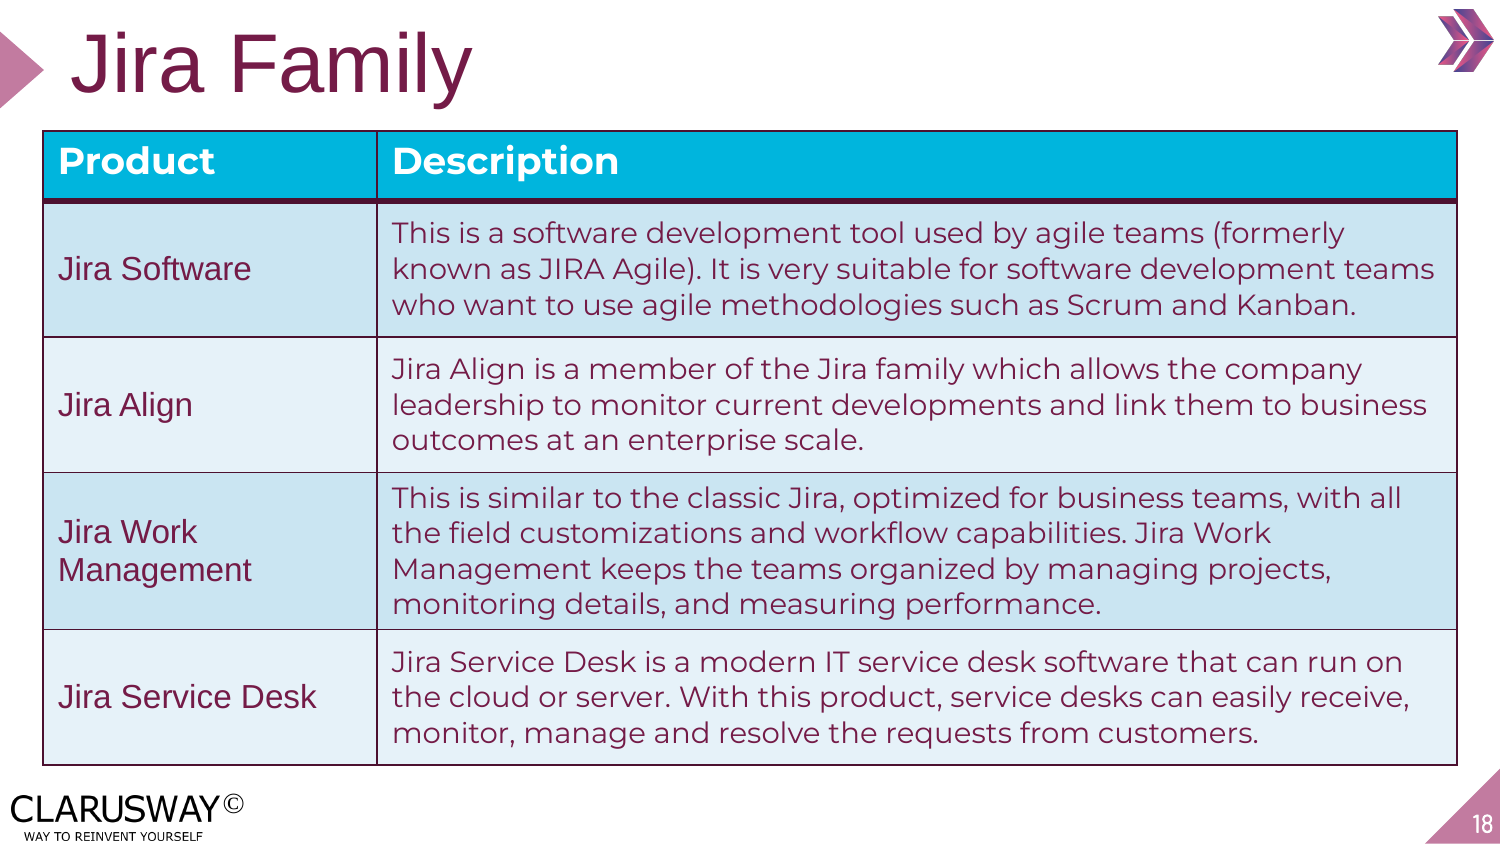

# Jira Family
| Product | Description |
| --- | --- |
| Jira Software | This is a software development tool used by agile teams (formerly known as JIRA Agile). It is very suitable for software development teams who want to use agile methodologies such as Scrum and Kanban. |
| Jira Align | Jira Align is a member of the Jira family which allows the company leadership to monitor current developments and link them to business outcomes at an enterprise scale. |
| Jira Work Management | This is similar to the classic Jira, optimized for business teams, with all the field customizations and workflow capabilities. Jira Work Management keeps the teams organized by managing projects, monitoring details, and measuring performance. |
| Jira Service Desk | Jira Service Desk is a modern IT service desk software that can run on the cloud or server. With this product, service desks can easily receive, monitor, manage and resolve the requests from customers. |
18